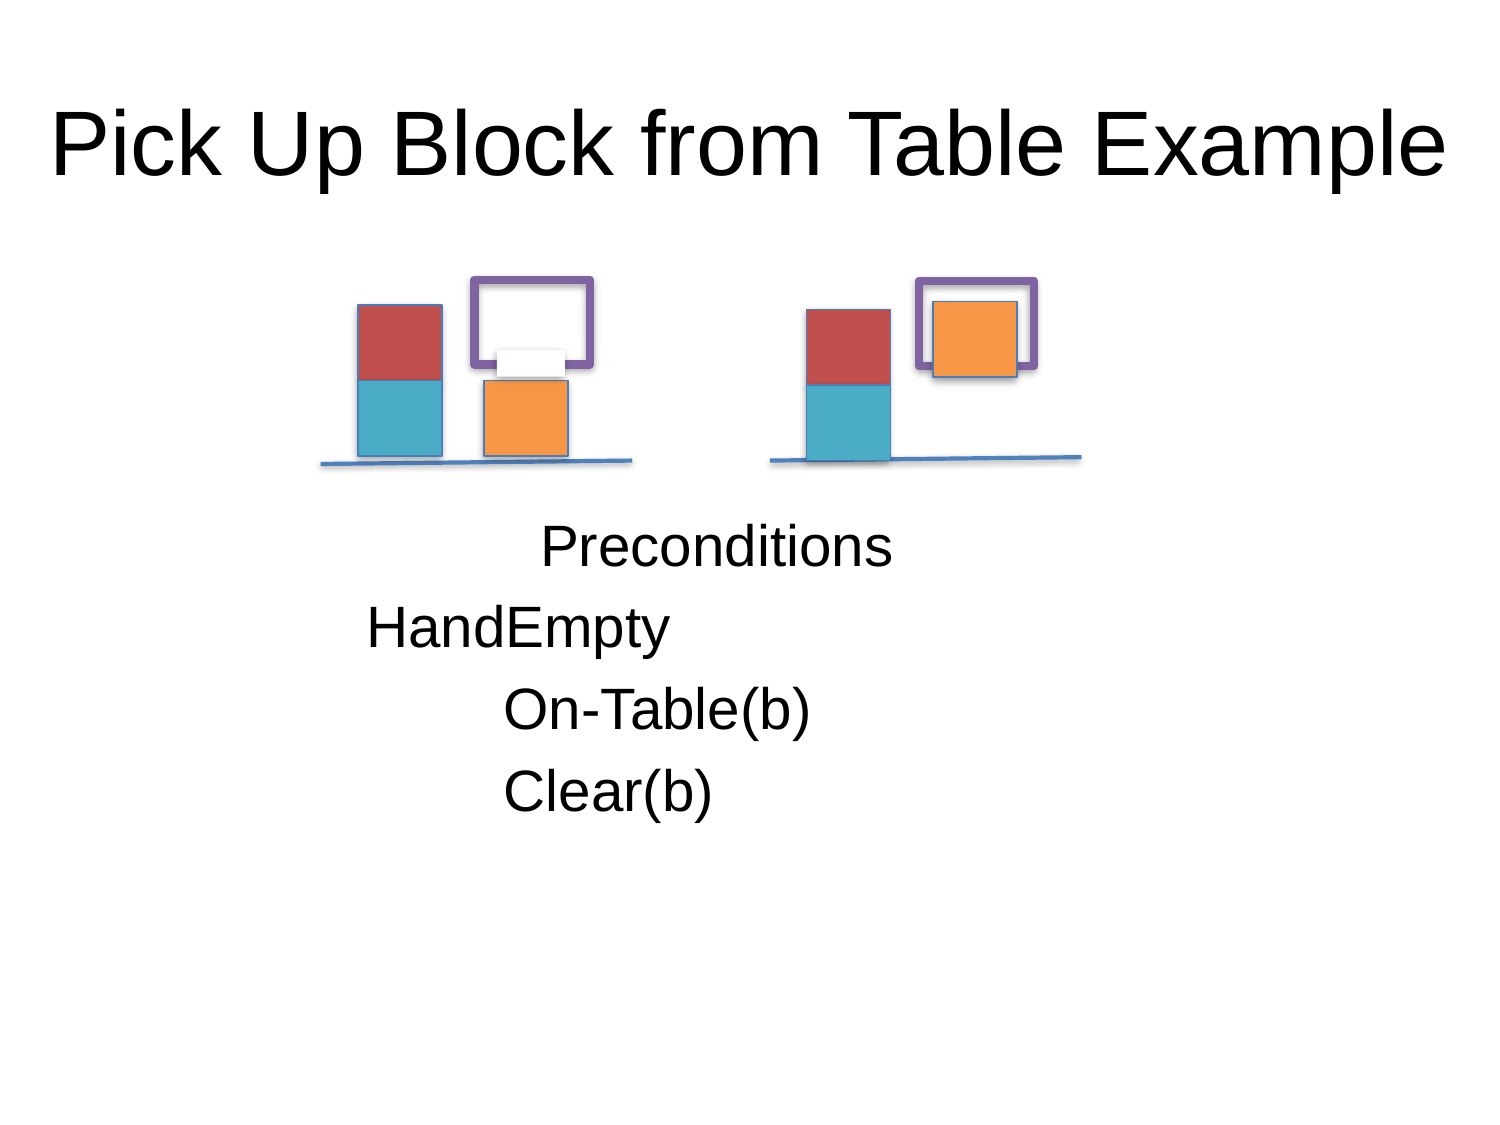

# Pick Up Block from Table Example

			Preconditions
                 HandEmpty
		       On-Table(b)
		       Clear(b)